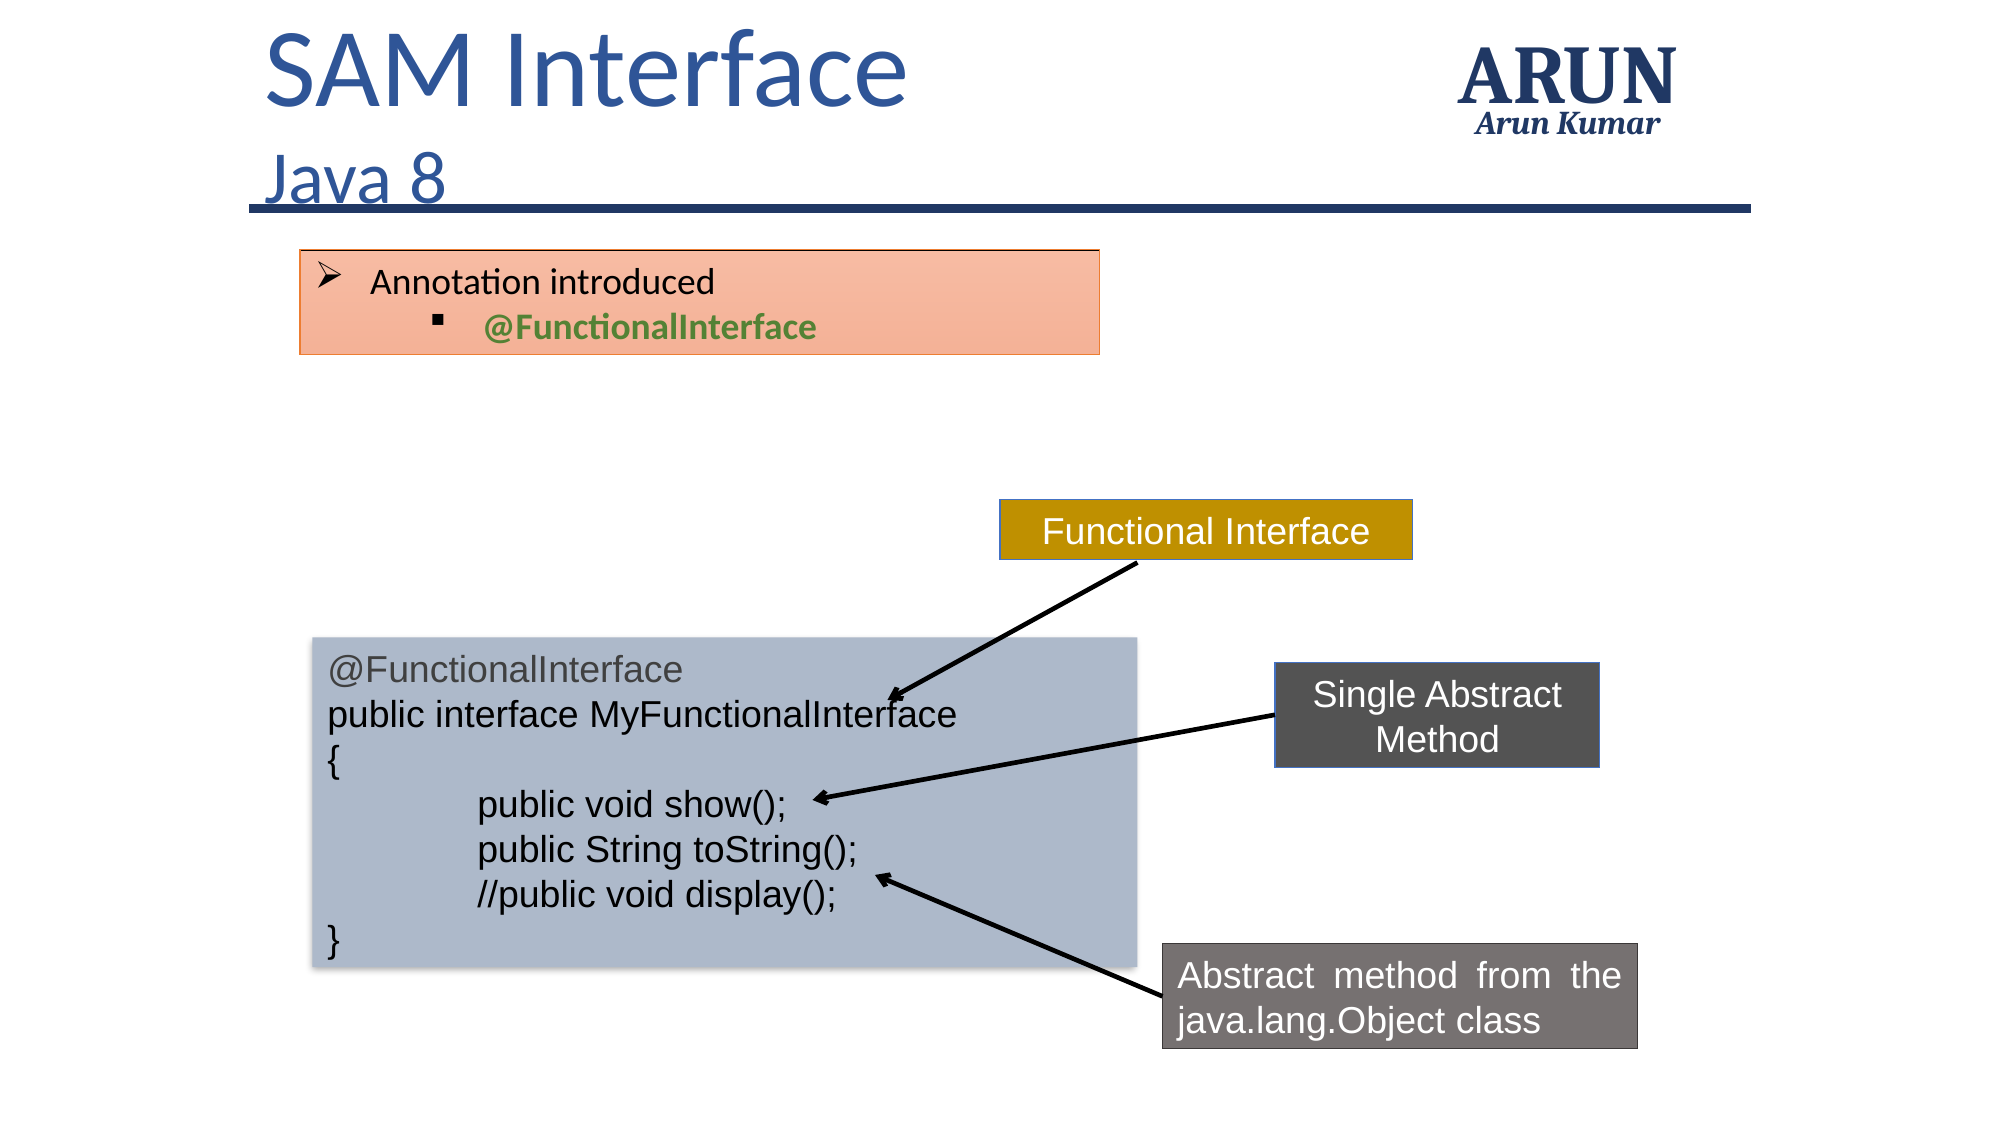

SAM Interface
Java 8

ARUN
Arun Kumar

   Annotation introduced
  @FunctionalInterface
Functional Interface
@FunctionalInterface
public interface MyFunctionalInterface
{
	public void show();
	public String toString();
	//public void display();
}
Single Abstract Method
Abstract method from the java.lang.Object class